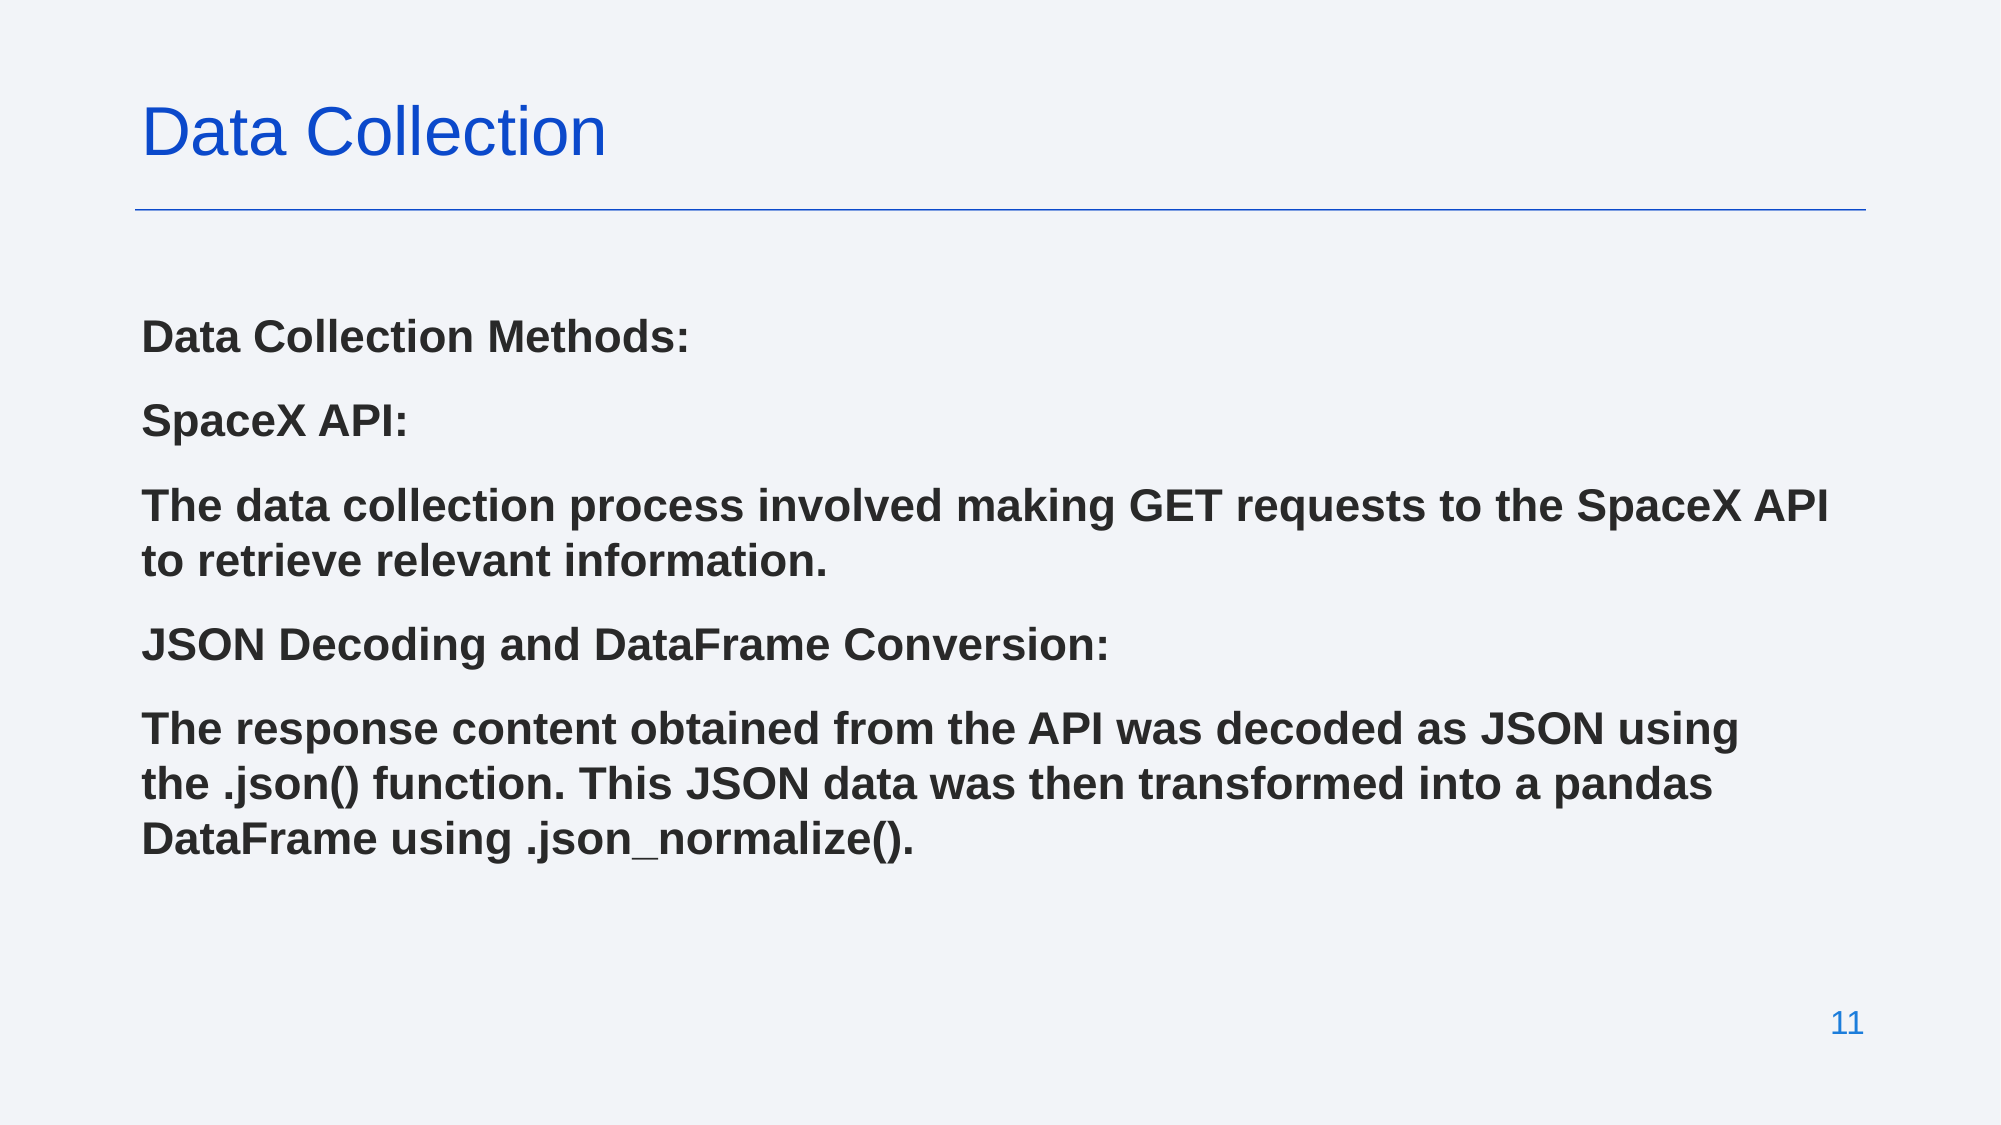

Data Collection
Data Collection Methods:
SpaceX API:
The data collection process involved making GET requests to the SpaceX API to retrieve relevant information.
JSON Decoding and DataFrame Conversion:
The response content obtained from the API was decoded as JSON using the .json() function. This JSON data was then transformed into a pandas DataFrame using .json_normalize().

11